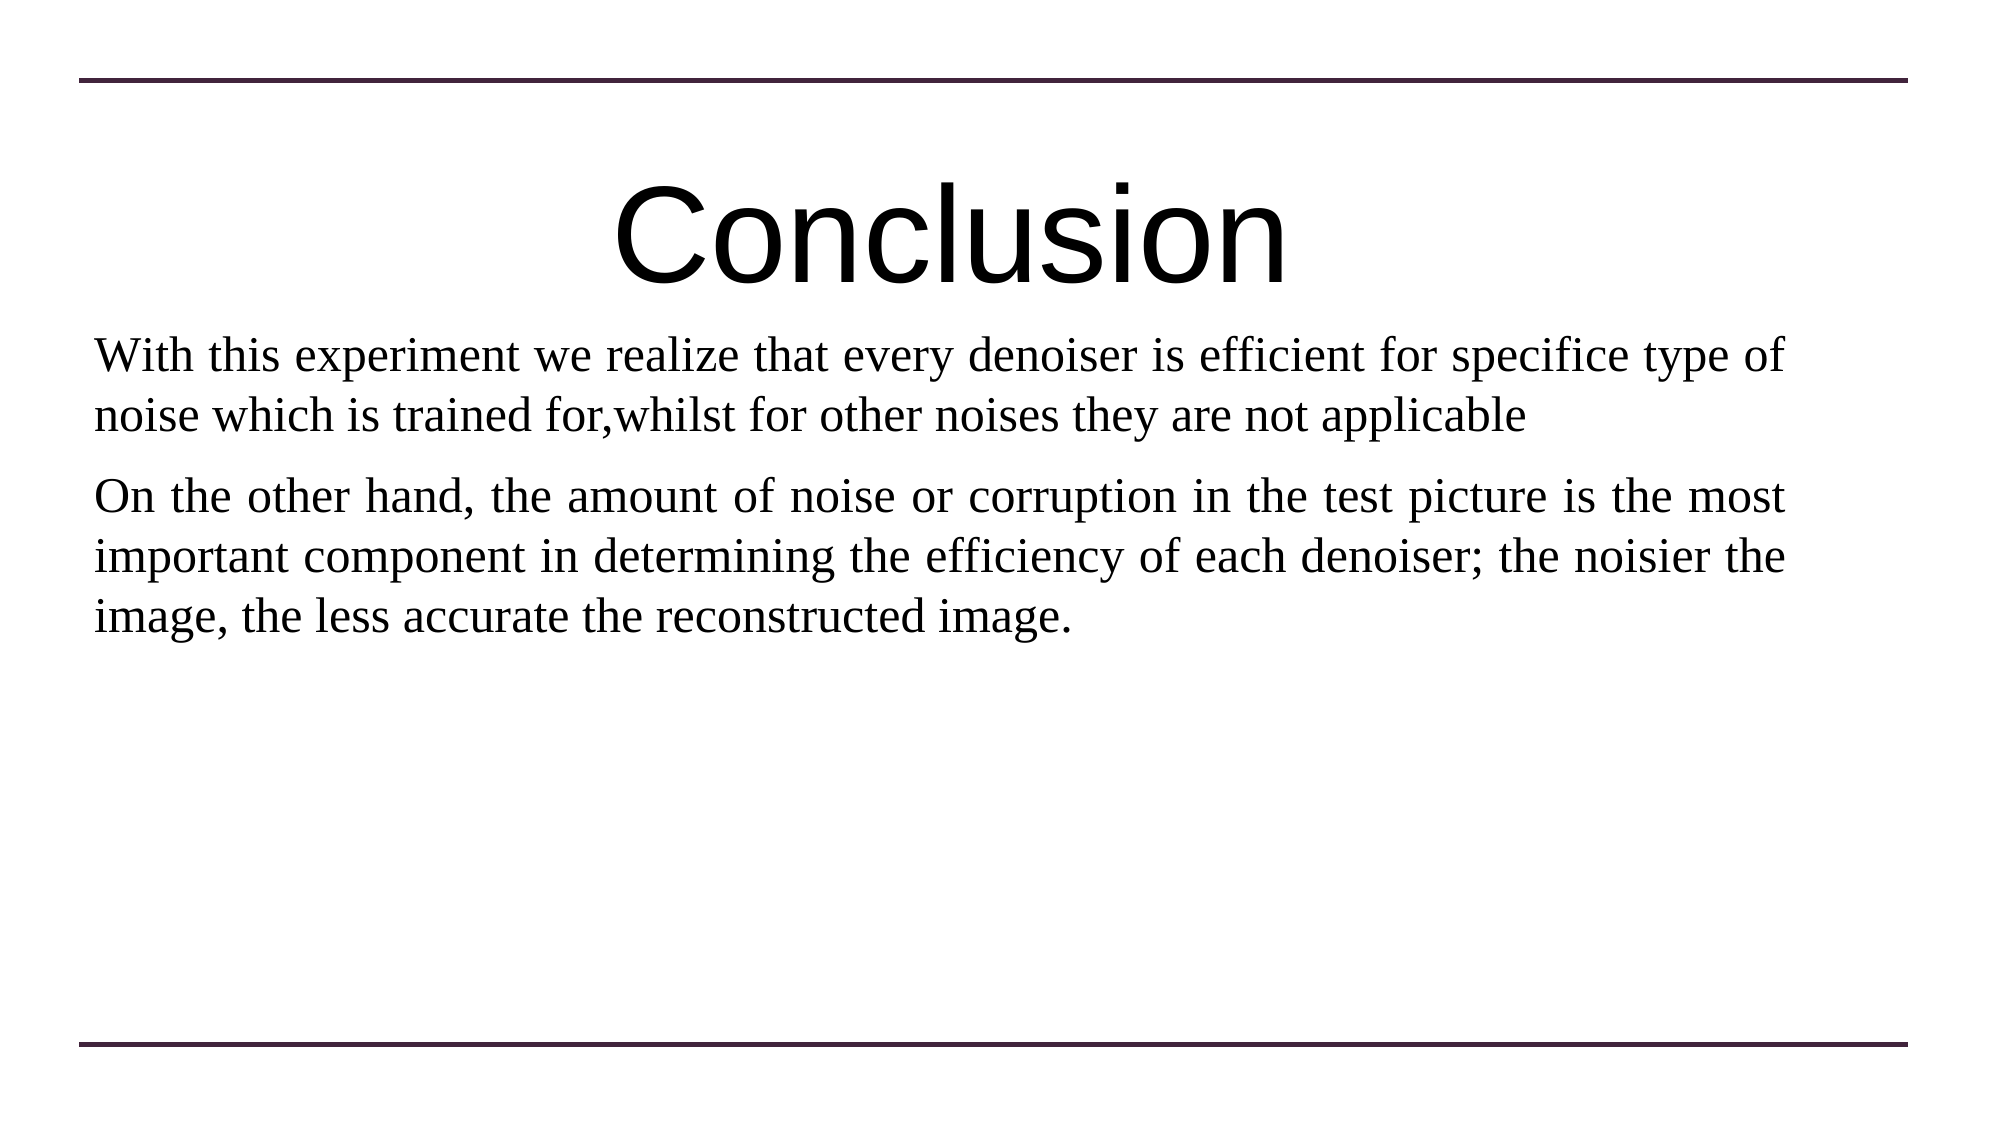

# Conclusion
With this experiment we realize that every denoiser is efficient for specifice type of noise which is trained for,whilst for other noises they are not applicable
On the other hand, the amount of noise or corruption in the test picture is the most important component in determining the efficiency of each denoiser; the noisier the image, the less accurate the reconstructed image.